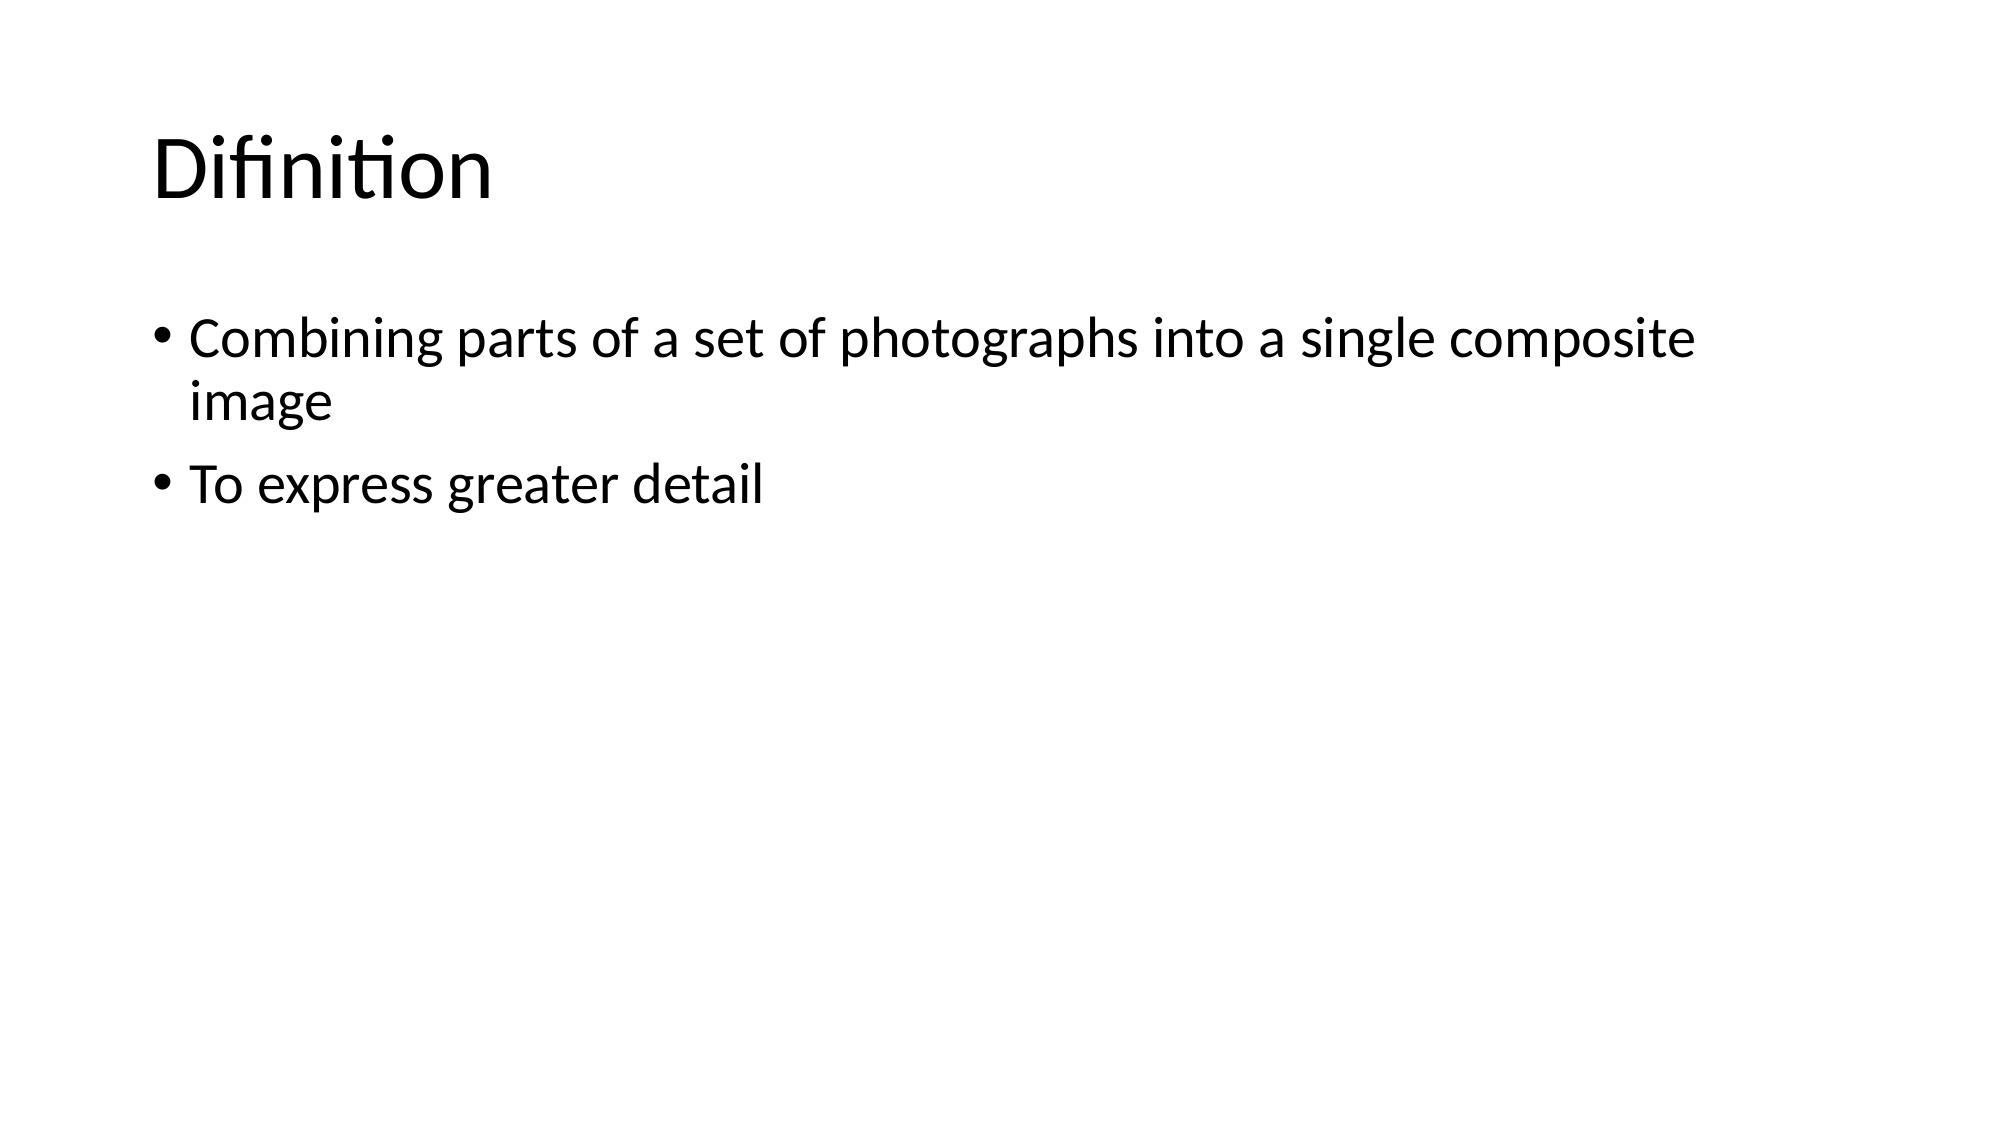

# Difinition
Combining parts of a set of photographs into a single composite image
To express greater detail